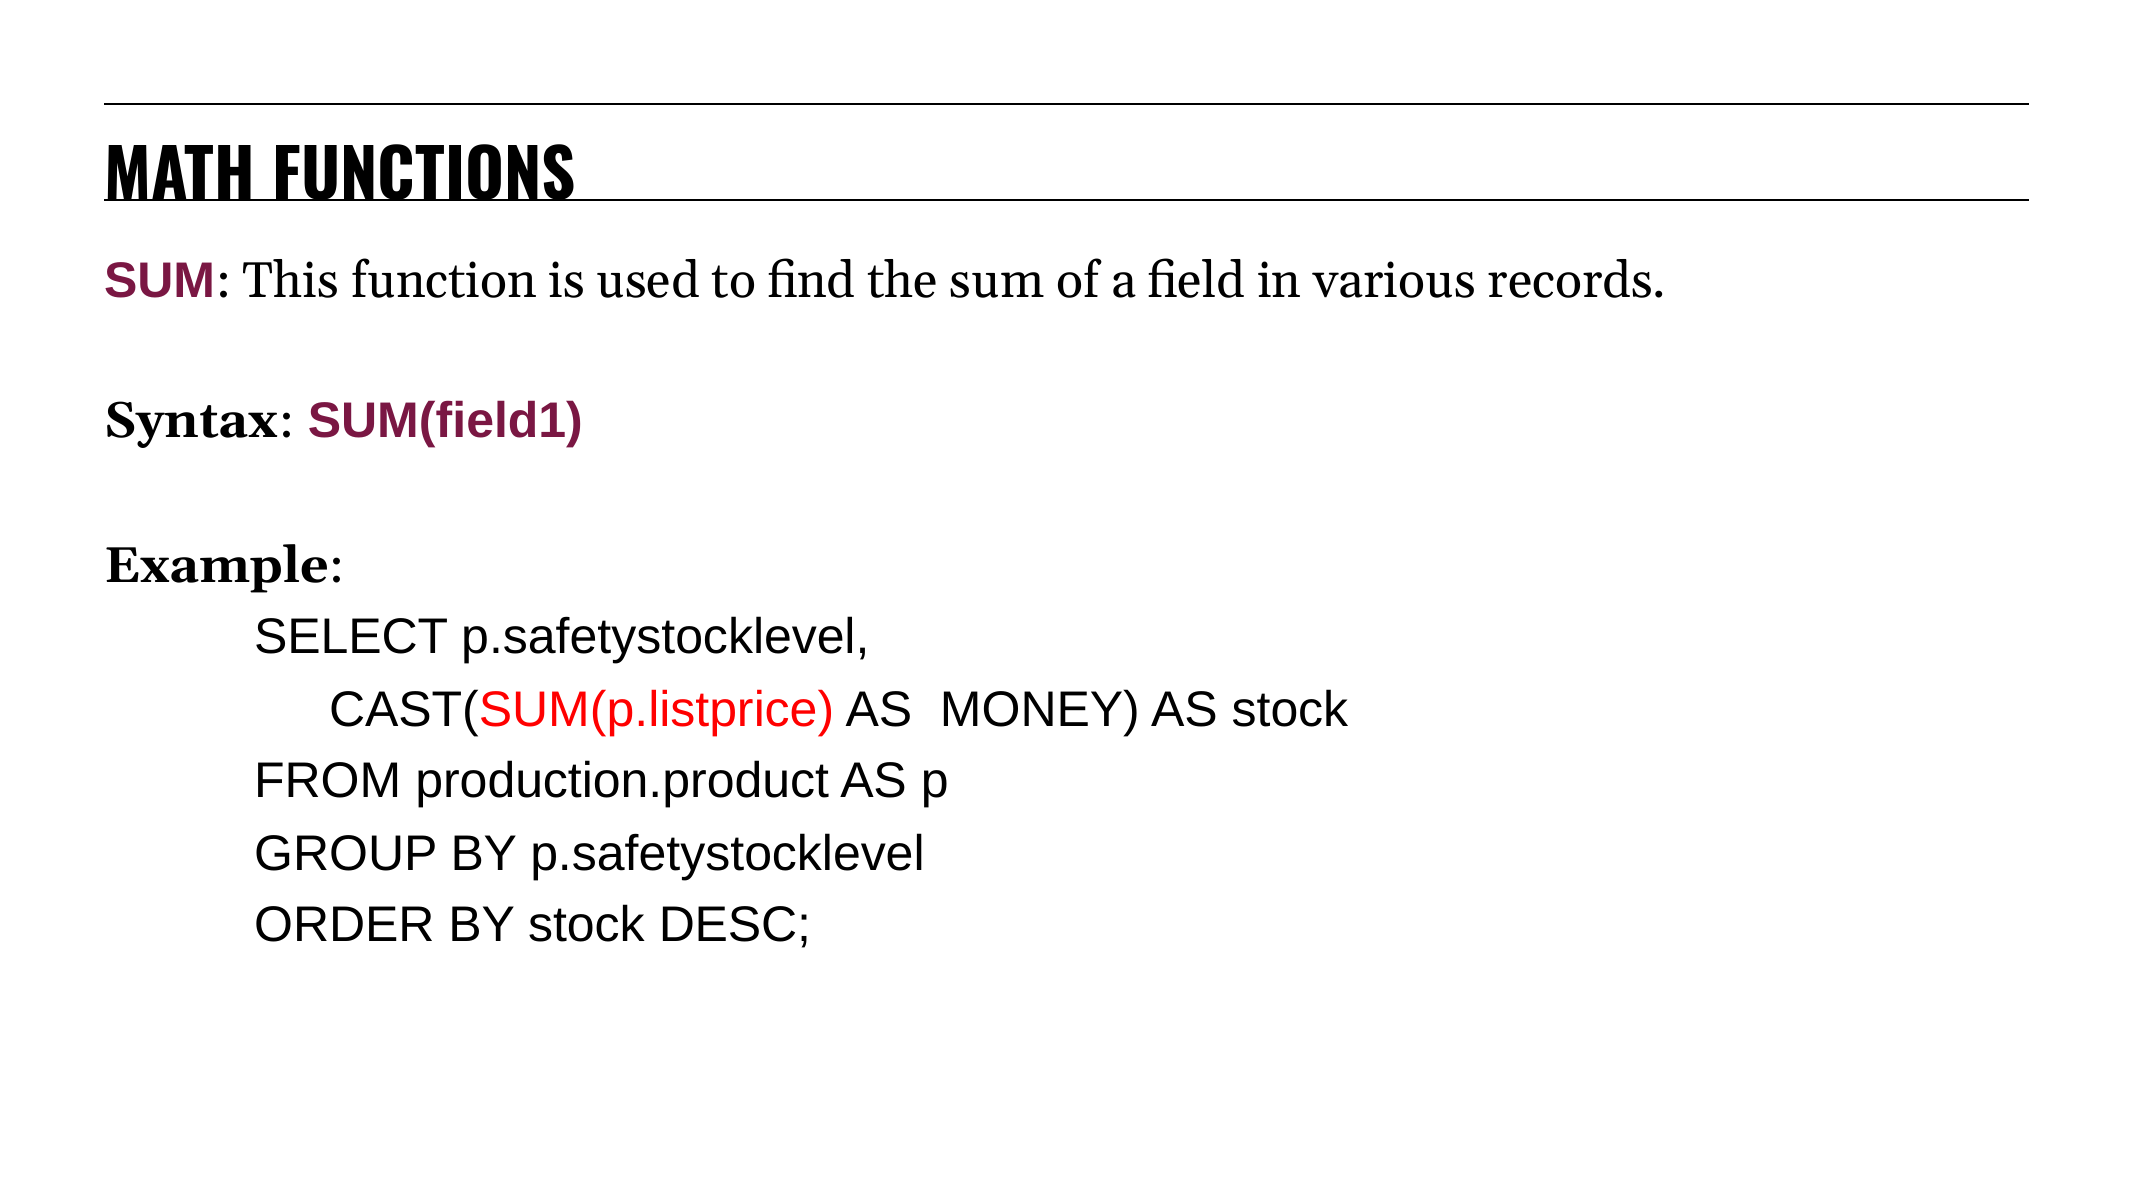

MATH FUNCTIONS
SUM: This function is used to find the sum of a field in various records.

Syntax: SUM(field1)

Example:
SELECT p.safetystocklevel,
CAST(SUM(p.listprice) AS  MONEY) AS stock
FROM production.product AS p
GROUP BY p.safetystocklevel
ORDER BY stock DESC;